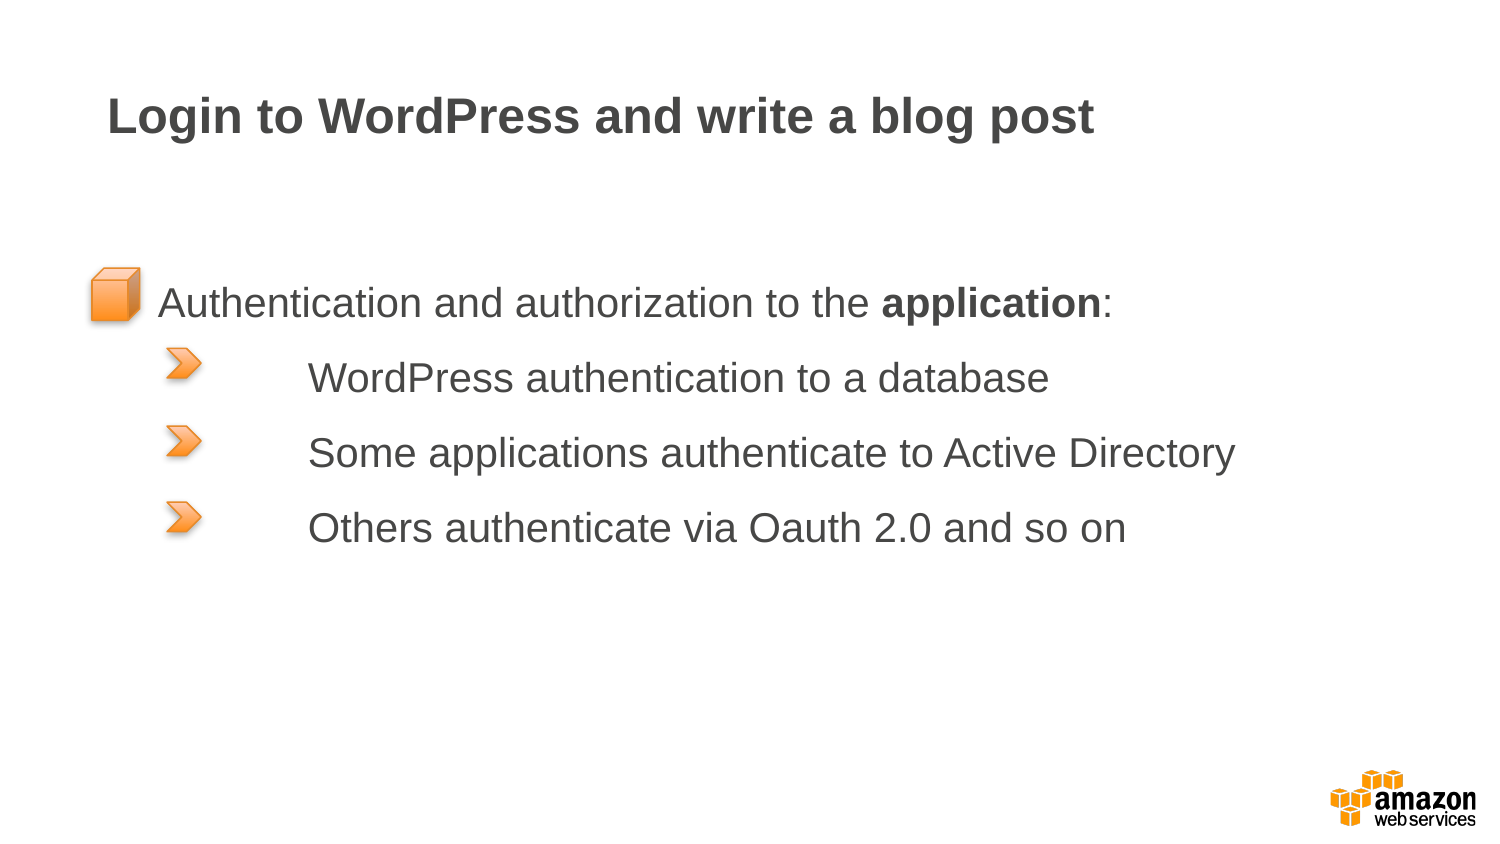

# Login to WordPress and write a blog post
Authentication and authorization to the application:
	WordPress authentication to a database
	Some applications authenticate to Active Directory
	Others authenticate via Oauth 2.0 and so on